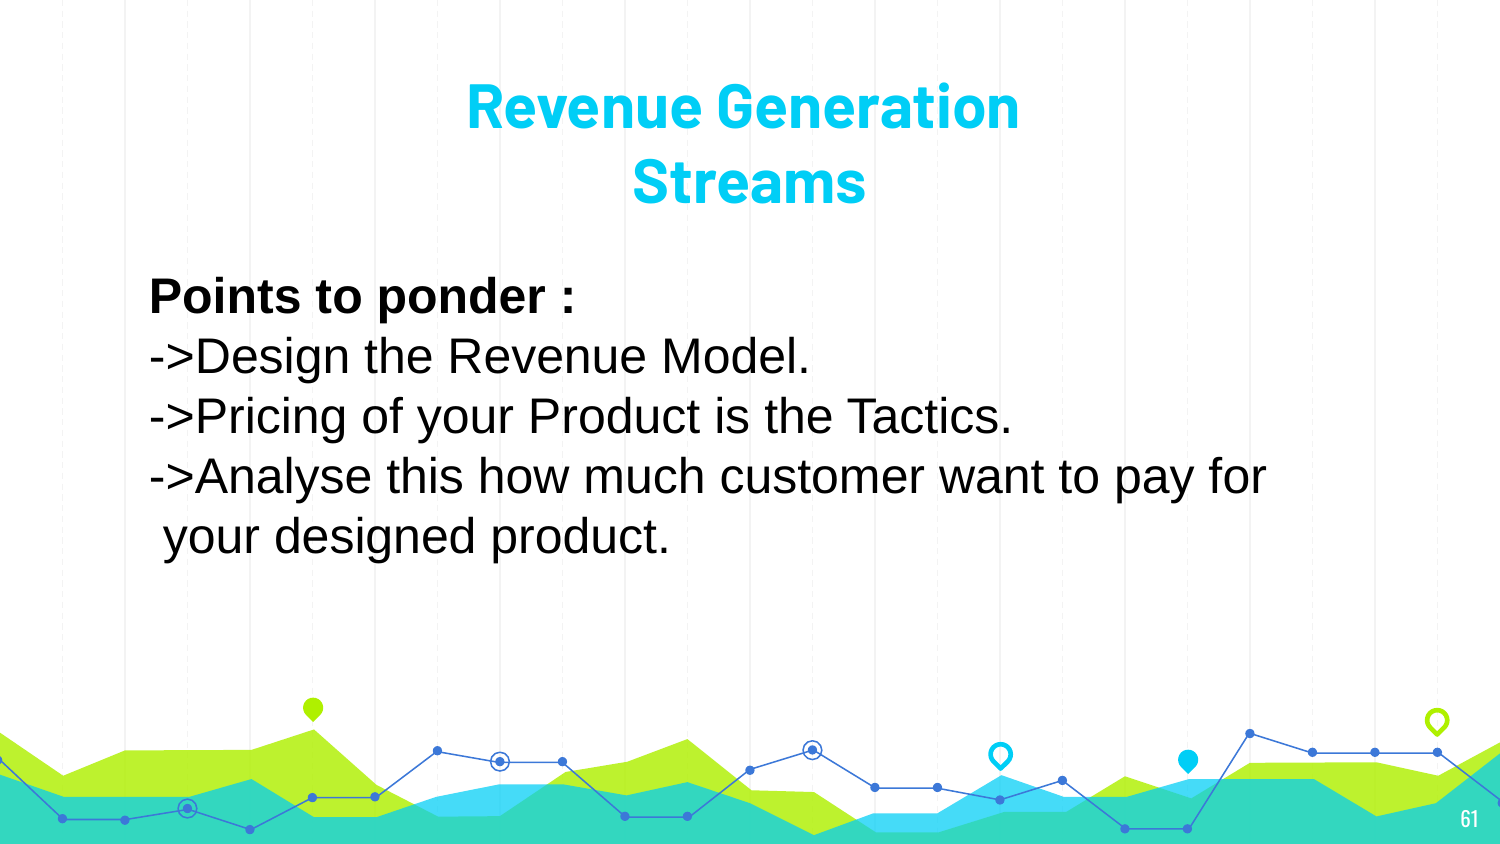

# Revenue Generation
Streams

Points to ponder :
->Design the Revenue Model.
->Pricing of your Product is the Tactics.
->Analyse this how much customer want to pay for   your designed product.
61